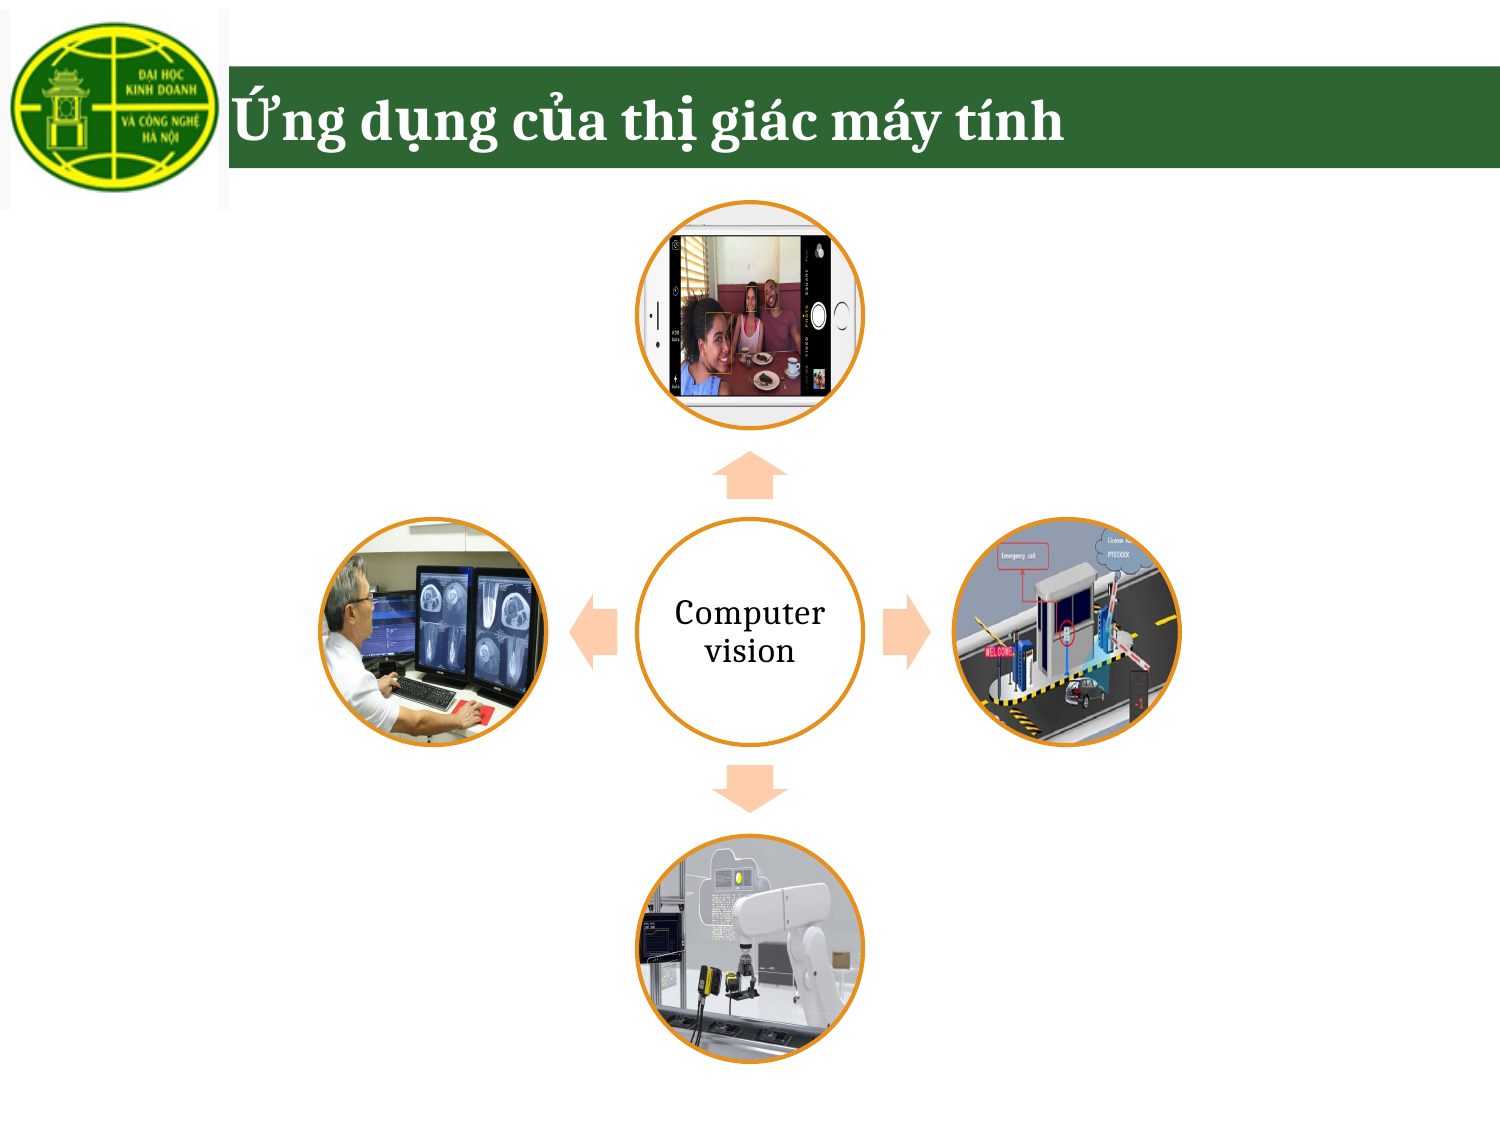

# Ứng dụng của thị giác máy tính
Computer vision